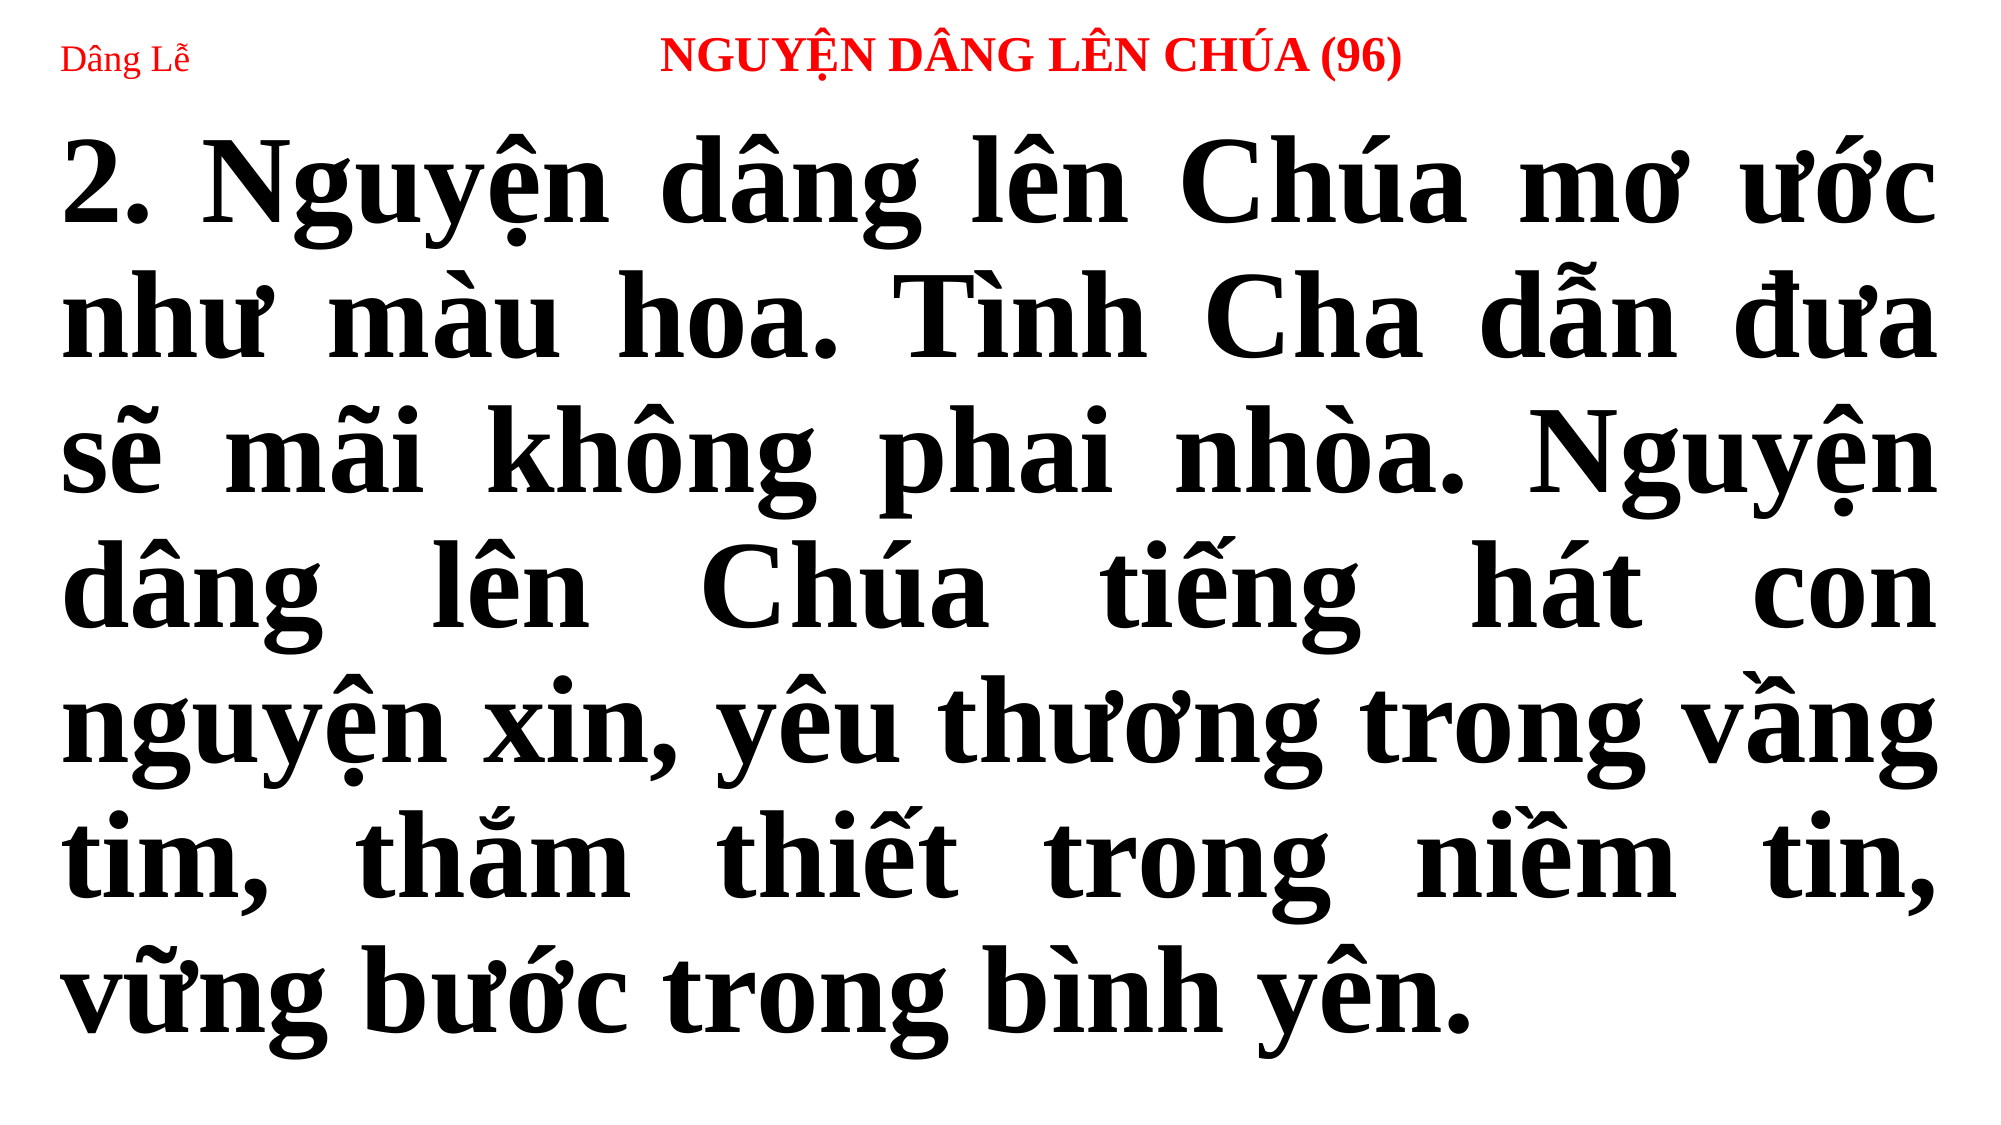

# Dâng Lễ                                            	NGUYỆN DÂNG LÊN CHÚA (96)
2. Nguyện dâng lên Chúa mơ ước như màu hoa. Tình Cha dẫn đưa sẽ mãi không phai nhòa. Nguyện dâng lên Chúa tiếng hát con nguyện xin, yêu thương trong vầng tim, thắm thiết trong niềm tin, vững bước trong bình yên.